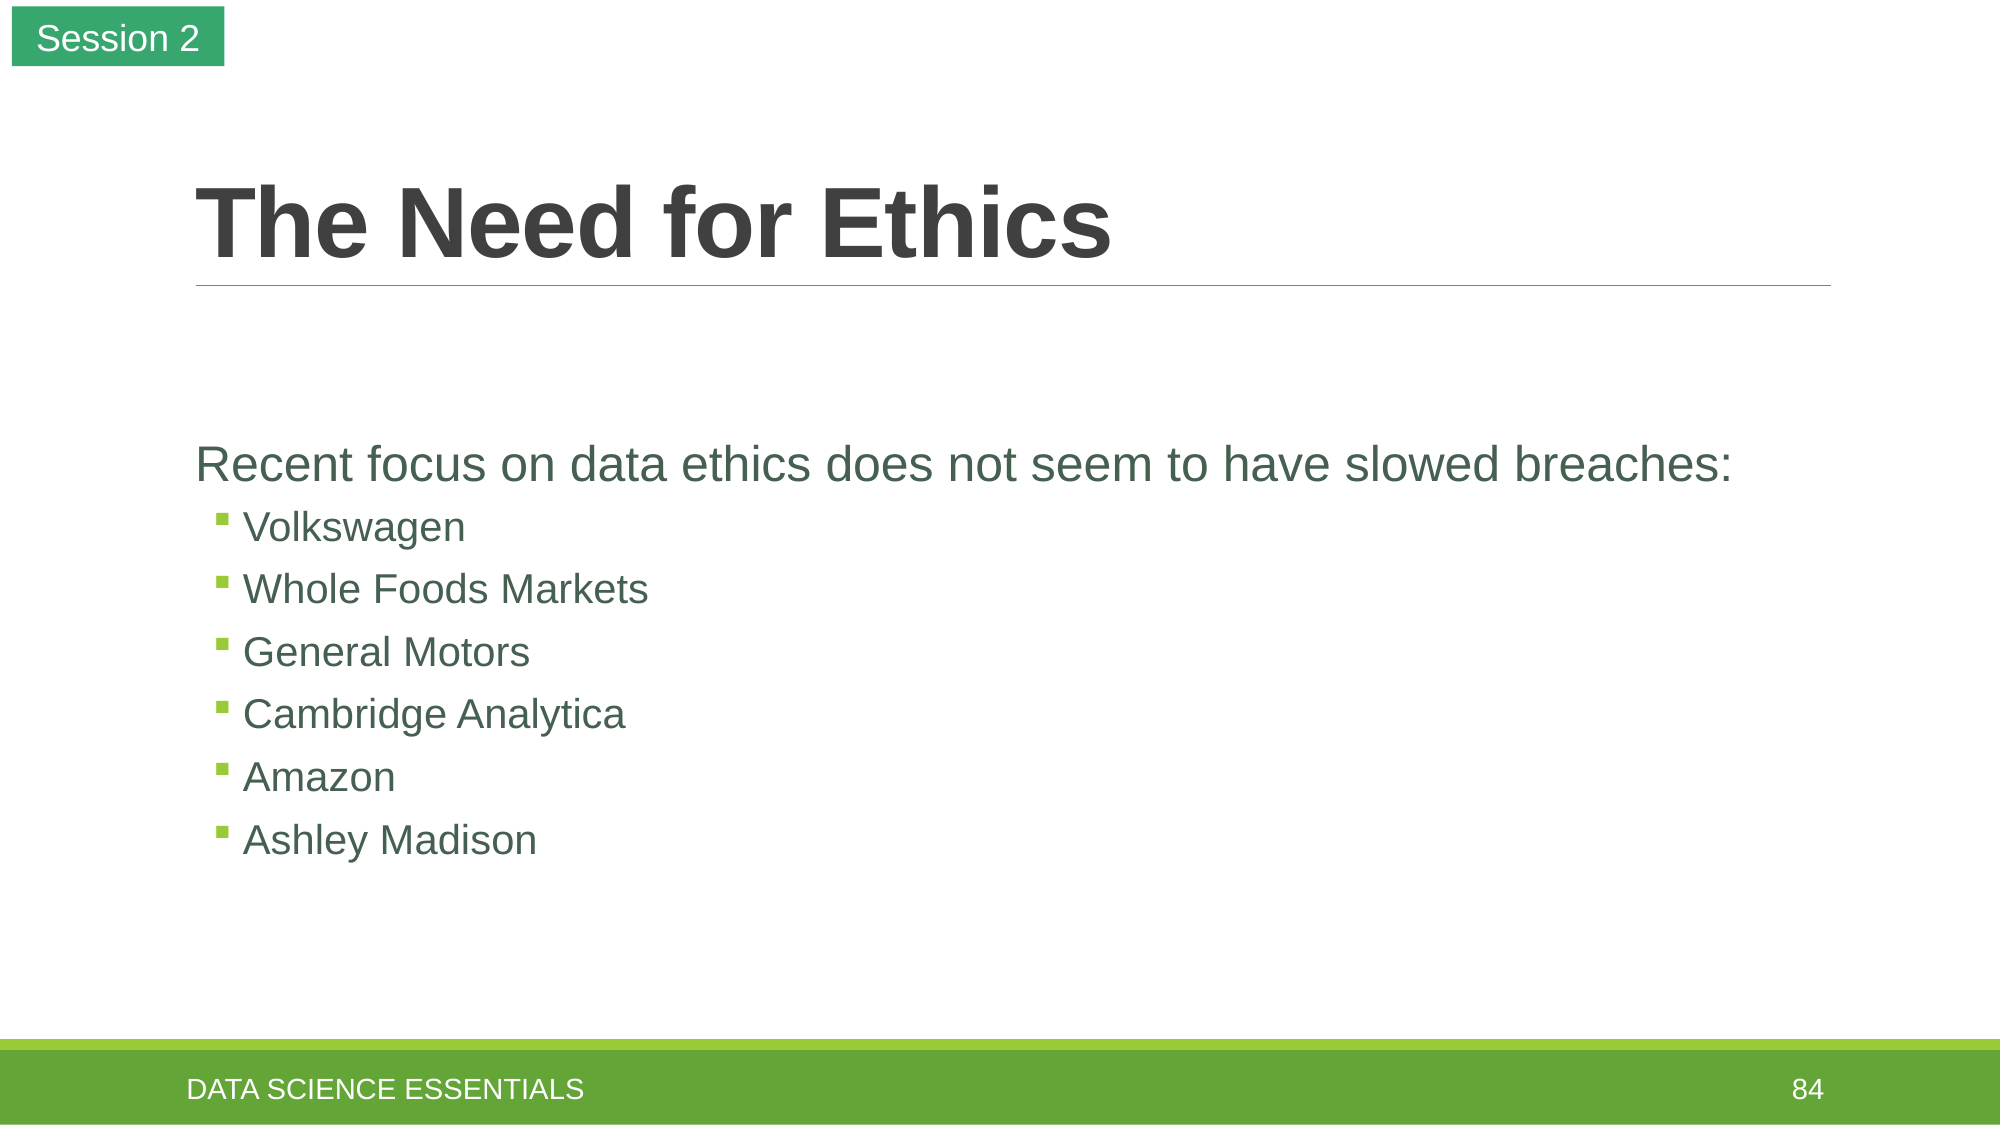

Session 2
# The Need for Ethics
Recent focus on data ethics does not seem to have slowed breaches:
Volkswagen
Whole Foods Markets
General Motors
Cambridge Analytica
Amazon
Ashley Madison
DATA SCIENCE ESSENTIALS
84